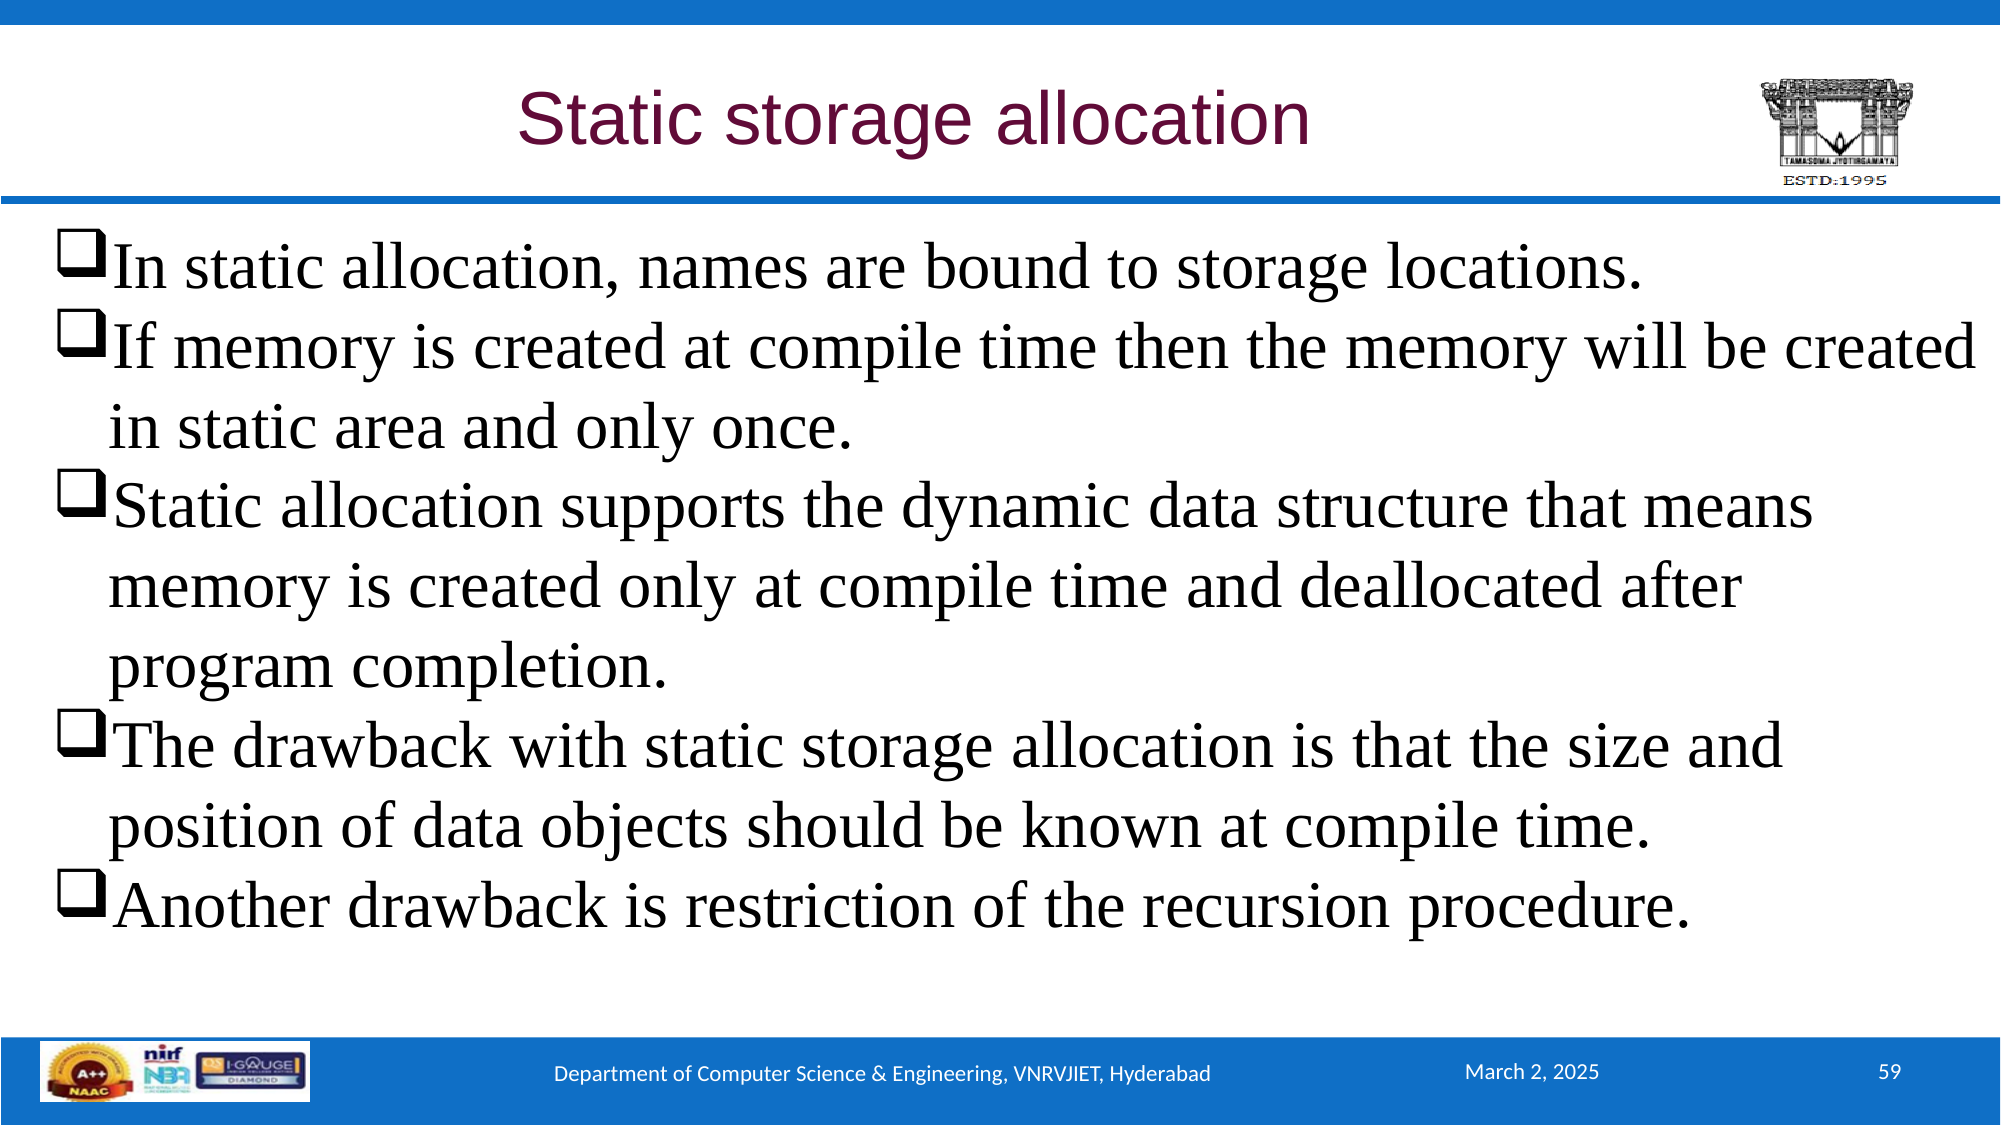

Static storage allocation
In static allocation, names are bound to storage locations.
If memory is created at compile time then the memory will be created in static area and only once.
Static allocation supports the dynamic data structure that means memory is created only at compile time and deallocated after program completion.
The drawback with static storage allocation is that the size and position of data objects should be known at compile time.
Another drawback is restriction of the recursion procedure.
March 2, 2025
59
Department of Computer Science & Engineering, VNRVJIET, Hyderabad